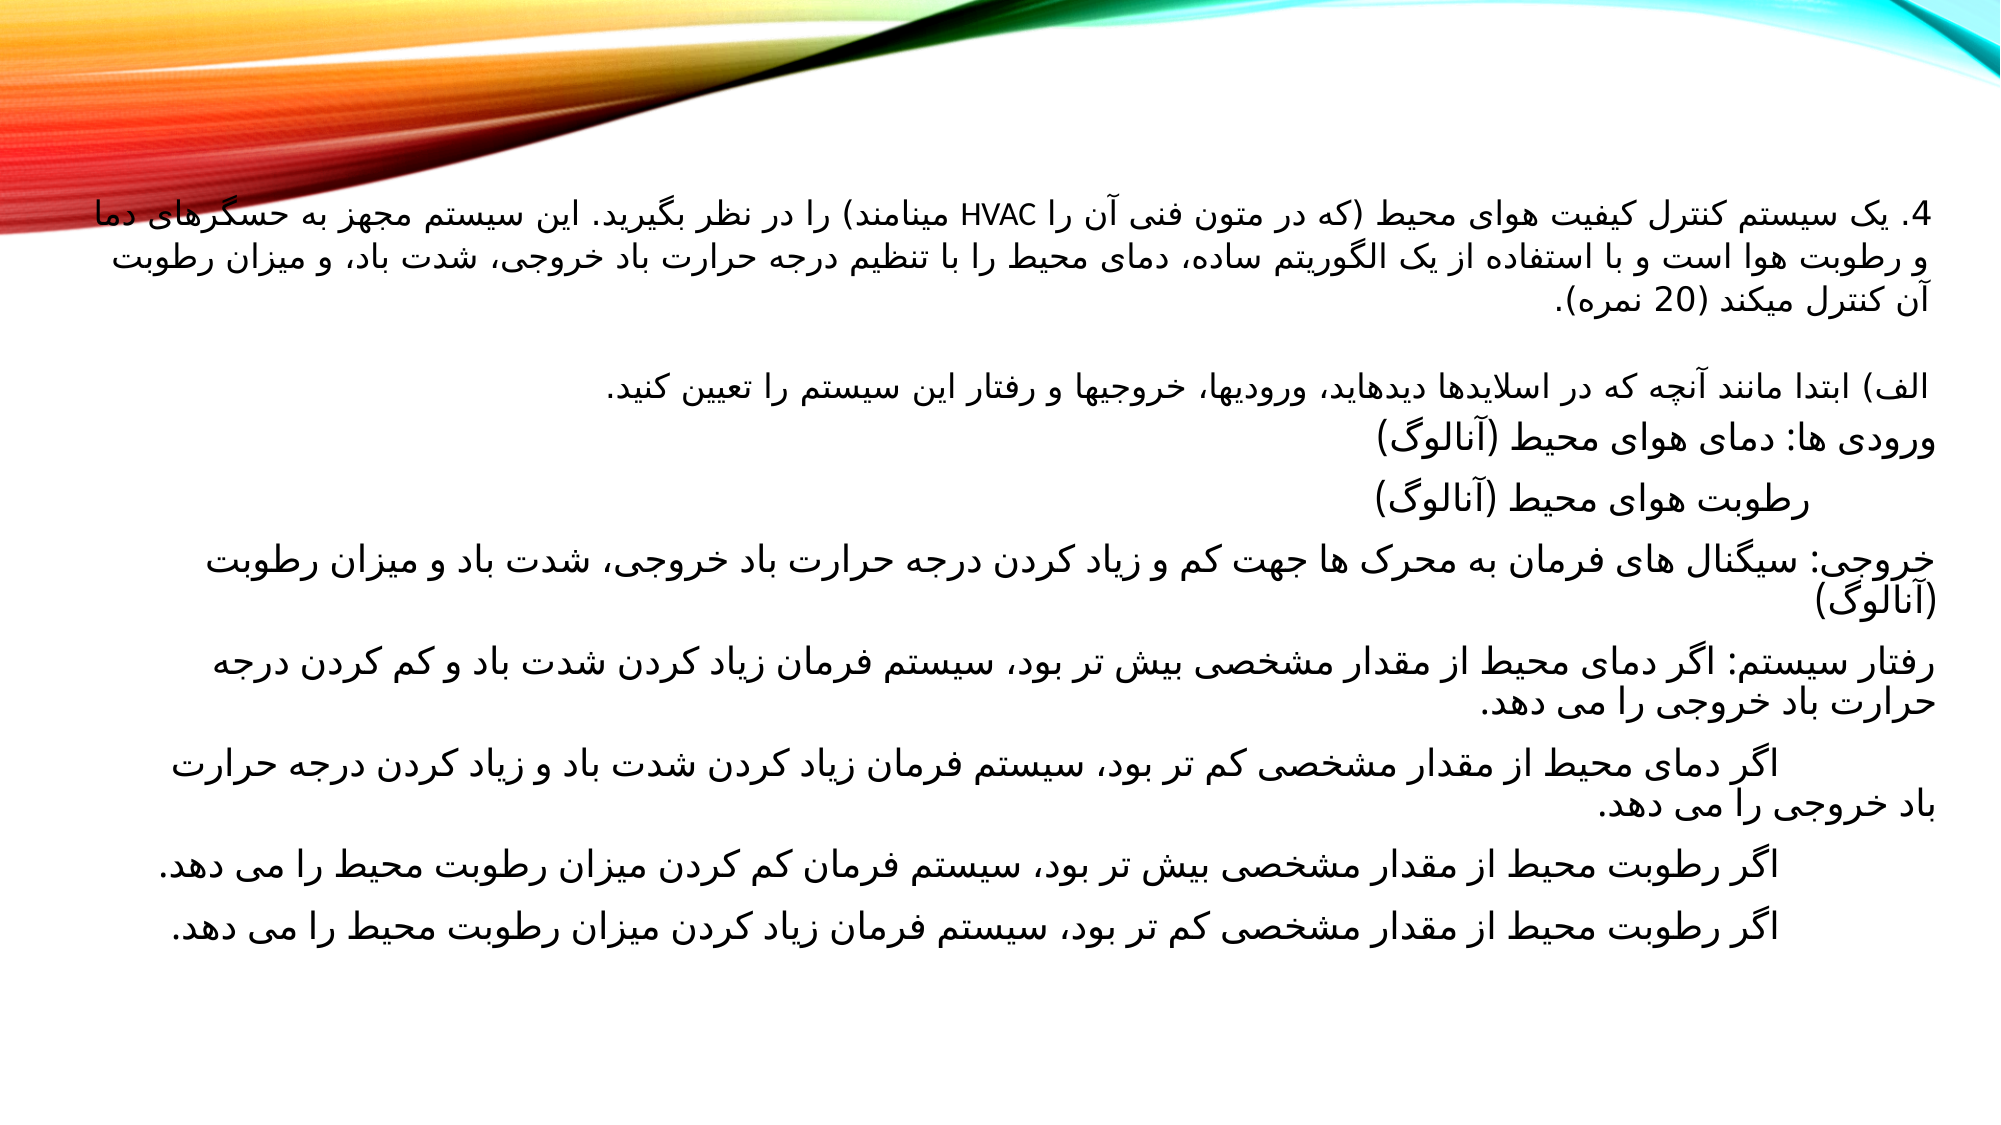

# 4. یک سیستم کنترل کیفیت هوای محیط (که در متون فنی آن را HVAC می­نامند) را در نظر بگیرید. این سیستم مجهز به حسگرهای دما و رطوبت هوا است و با استفاده از یک الگوریتم ساده، دمای محیط را با تنظیم درجه حرارت باد خروجی، شدت باد، و میزان رطوبت آن کنترل می­کند (20 نمره). الف) ابتدا مانند آنچه که در اسلایدها دیده­اید، ورودی­ها، خروجی­ها و رفتار این سیستم را تعیین کنید.
ورودی ها: دمای هوای محیط (آنالوگ)
             رطوبت هوای محیط (آنالوگ)
خروجی: سیگنال های فرمان به محرک ها جهت کم و زیاد کردن درجه حرارت باد خروجی، شدت باد و میزان رطوبت (آنالوگ)
رفتار سیستم: اگر دمای محیط از مقدار مشخصی بیش تر بود، سیستم فرمان زیاد کردن شدت باد و کم کردن درجه حرارت باد خروجی را می دهد.
                اگر دمای محیط از مقدار مشخصی کم تر بود، سیستم فرمان زیاد کردن شدت باد و زیاد کردن درجه حرارت باد خروجی را می دهد.
                اگر رطوبت محیط از مقدار مشخصی بیش تر بود، سیستم فرمان کم کردن میزان رطوبت محیط را می دهد.
                اگر رطوبت محیط از مقدار مشخصی کم تر بود، سیستم فرمان زیاد کردن میزان رطوبت محیط را می دهد.